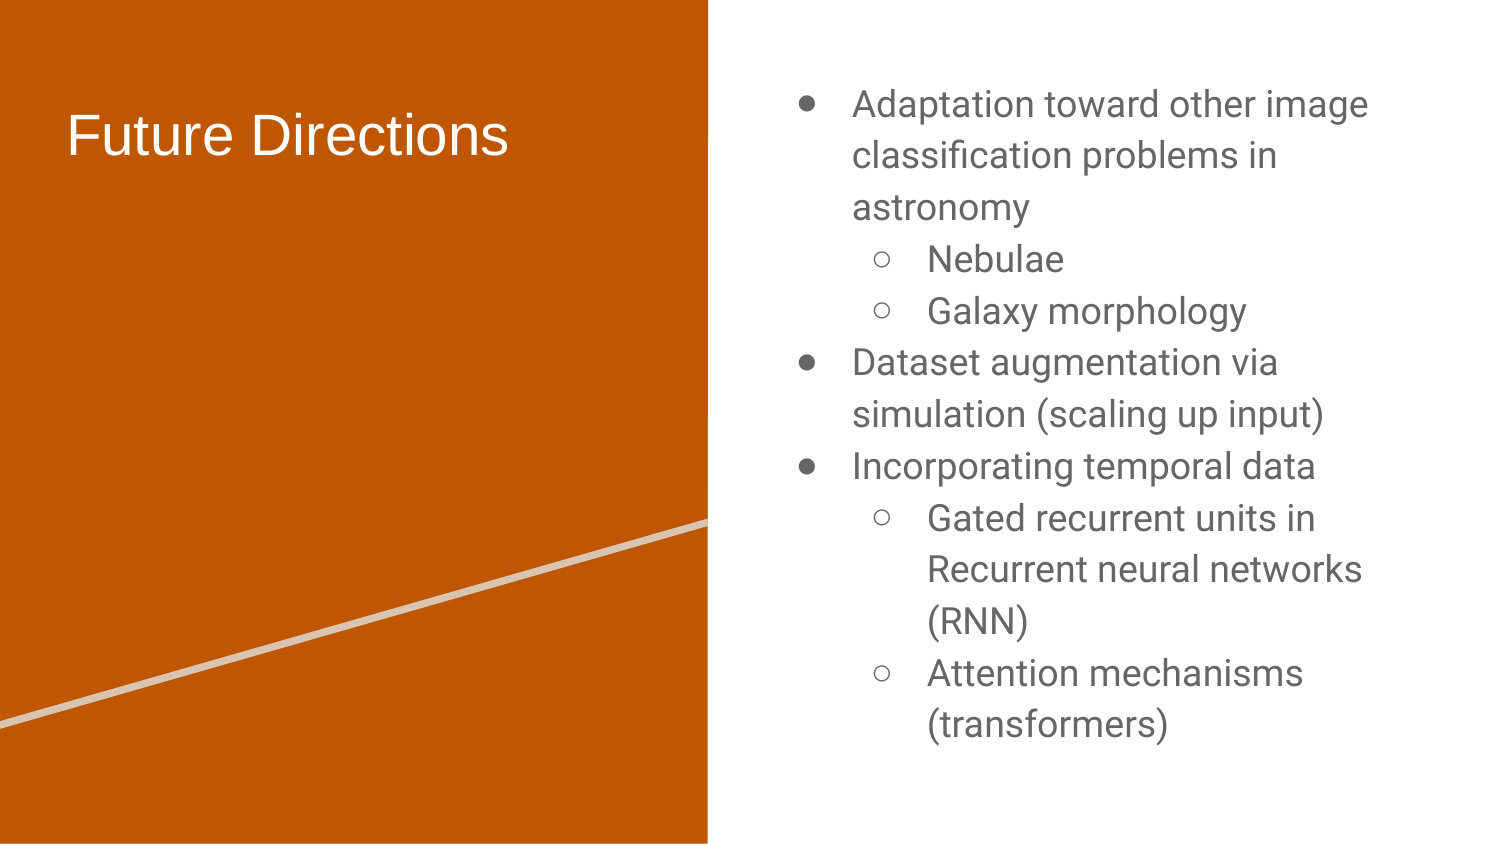

Adaptation toward other image classification problems in astronomy
Nebulae
Galaxy morphology
Dataset augmentation via simulation (scaling up input)
Incorporating temporal data
Gated recurrent units in Recurrent neural networks (RNN)
Attention mechanisms (transformers)
# Future Directions